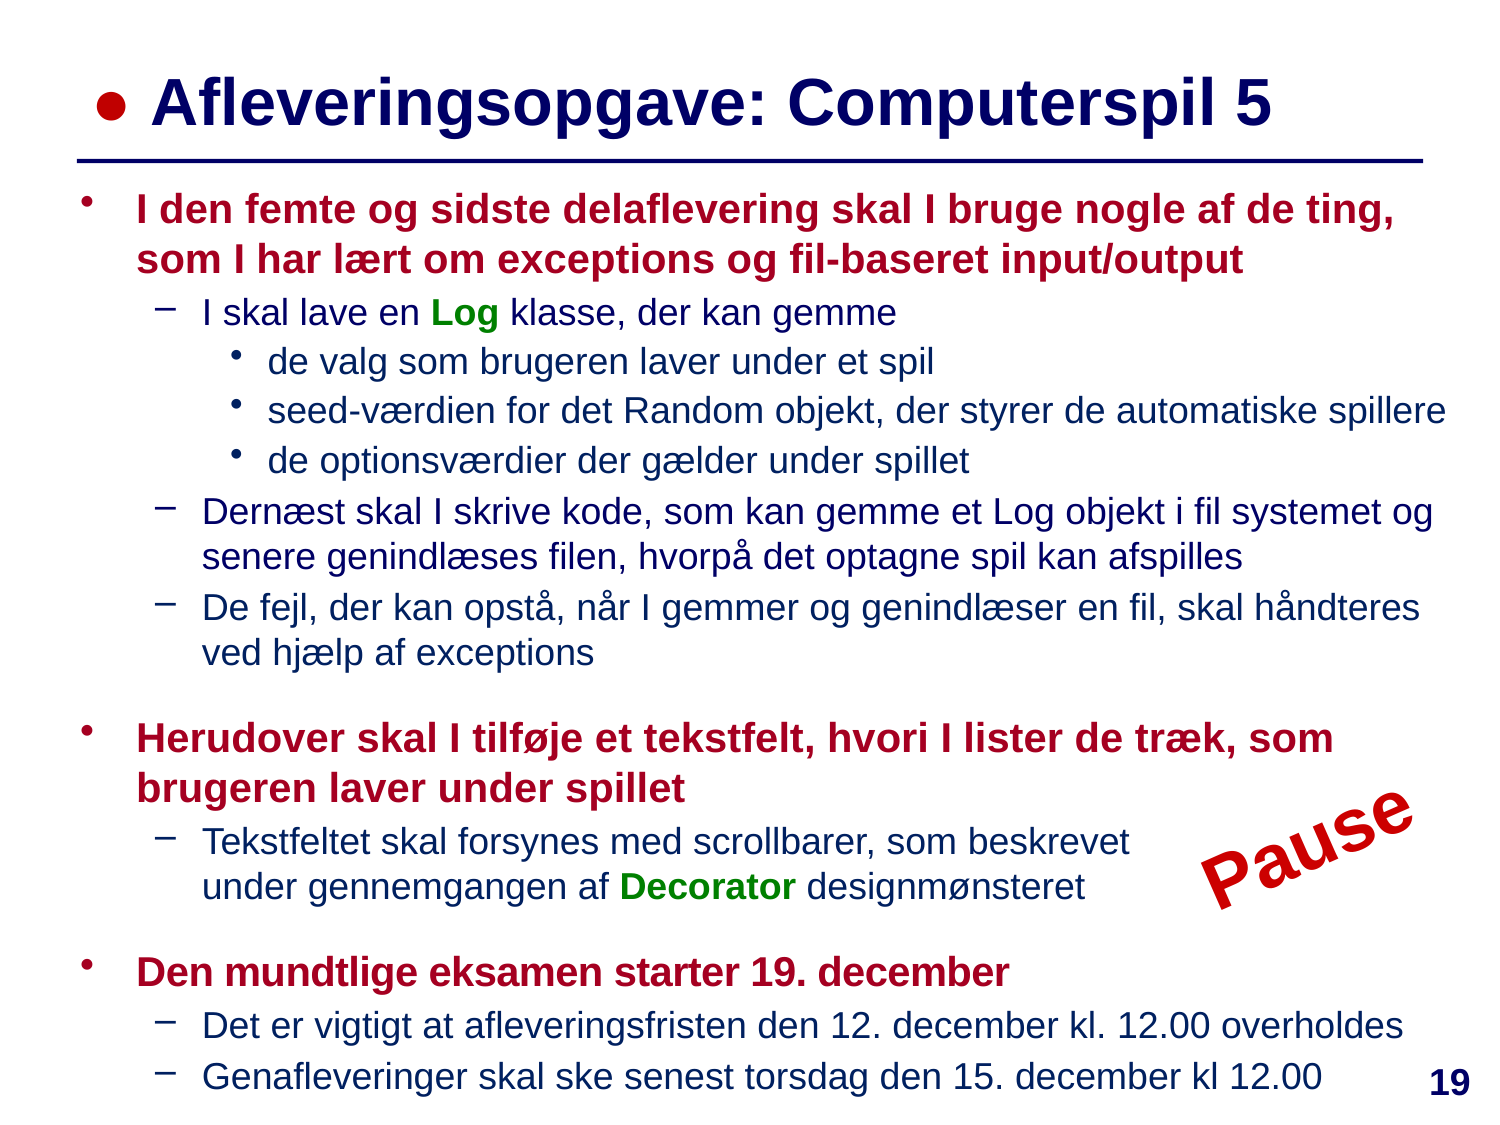

# ● Afleveringsopgave: Computerspil 5
I den femte og sidste delaflevering skal I bruge nogle af de ting, som I har lært om exceptions og fil-baseret input/output
I skal lave en Log klasse, der kan gemme
de valg som brugeren laver under et spil
seed-værdien for det Random objekt, der styrer de automatiske spillere
de optionsværdier der gælder under spillet
Dernæst skal I skrive kode, som kan gemme et Log objekt i fil systemet og senere genindlæses filen, hvorpå det optagne spil kan afspilles
De fejl, der kan opstå, når I gemmer og genindlæser en fil, skal håndteres ved hjælp af exceptions
Herudover skal I tilføje et tekstfelt, hvori I lister de træk, som brugeren laver under spillet
Tekstfeltet skal forsynes med scrollbarer, som beskrevet
under gennemgangen af Decorator designmønsteret
Den mundtlige eksamen starter 19. december
Det er vigtigt at afleveringsfristen den 12. december kl. 12.00 overholdes
Genafleveringer skal ske senest torsdag den 15. december kl 12.00

Pause
19